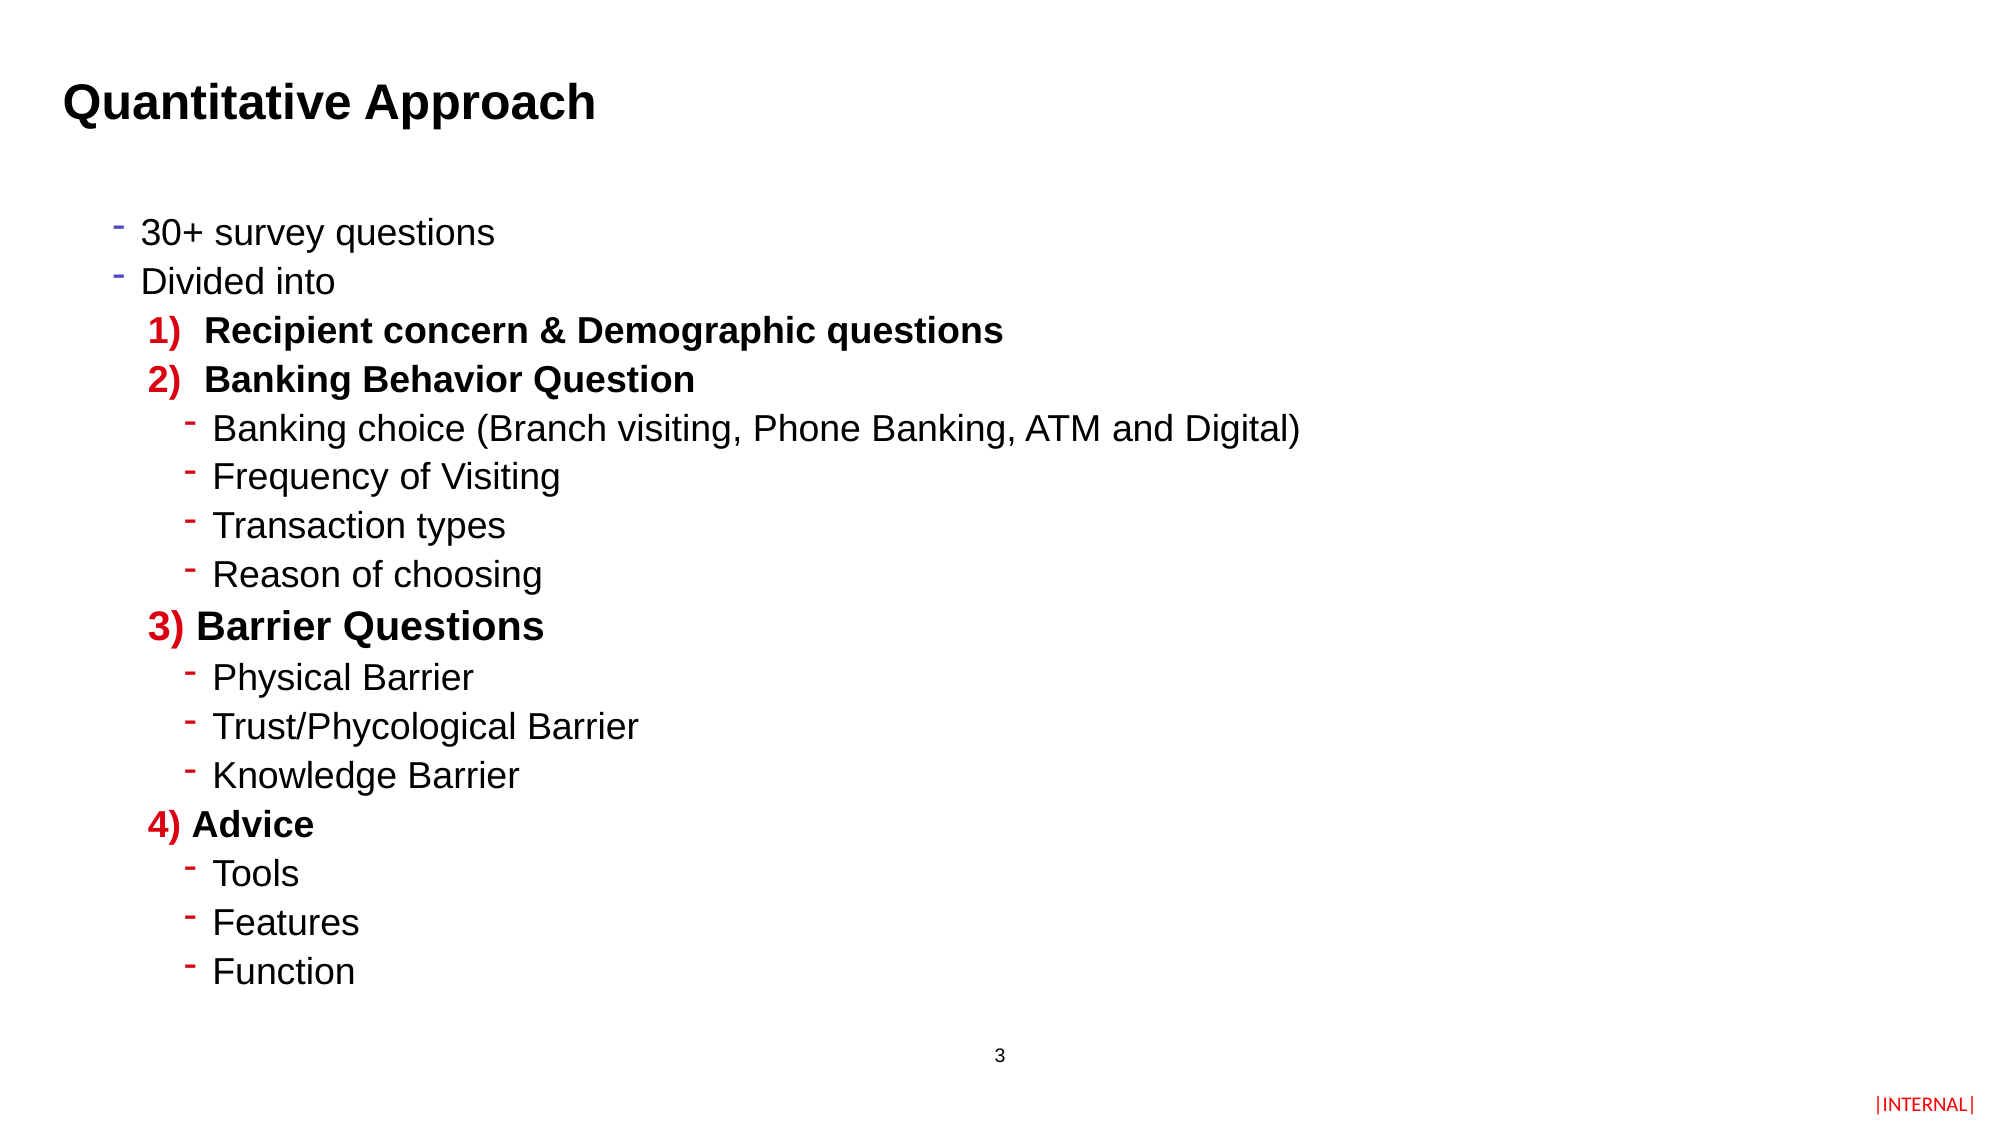

# Quantitative Approach

30+ survey questions
Divided into
Recipient concern & Demographic questions
Banking Behavior Question
Banking choice (Branch visiting, Phone Banking, ATM and Digital)
Frequency of Visiting
Transaction types
Reason of choosing
3) Barrier Questions
Physical Barrier
Trust/Phycological Barrier
Knowledge Barrier
4) Advice
Tools
Features
Function